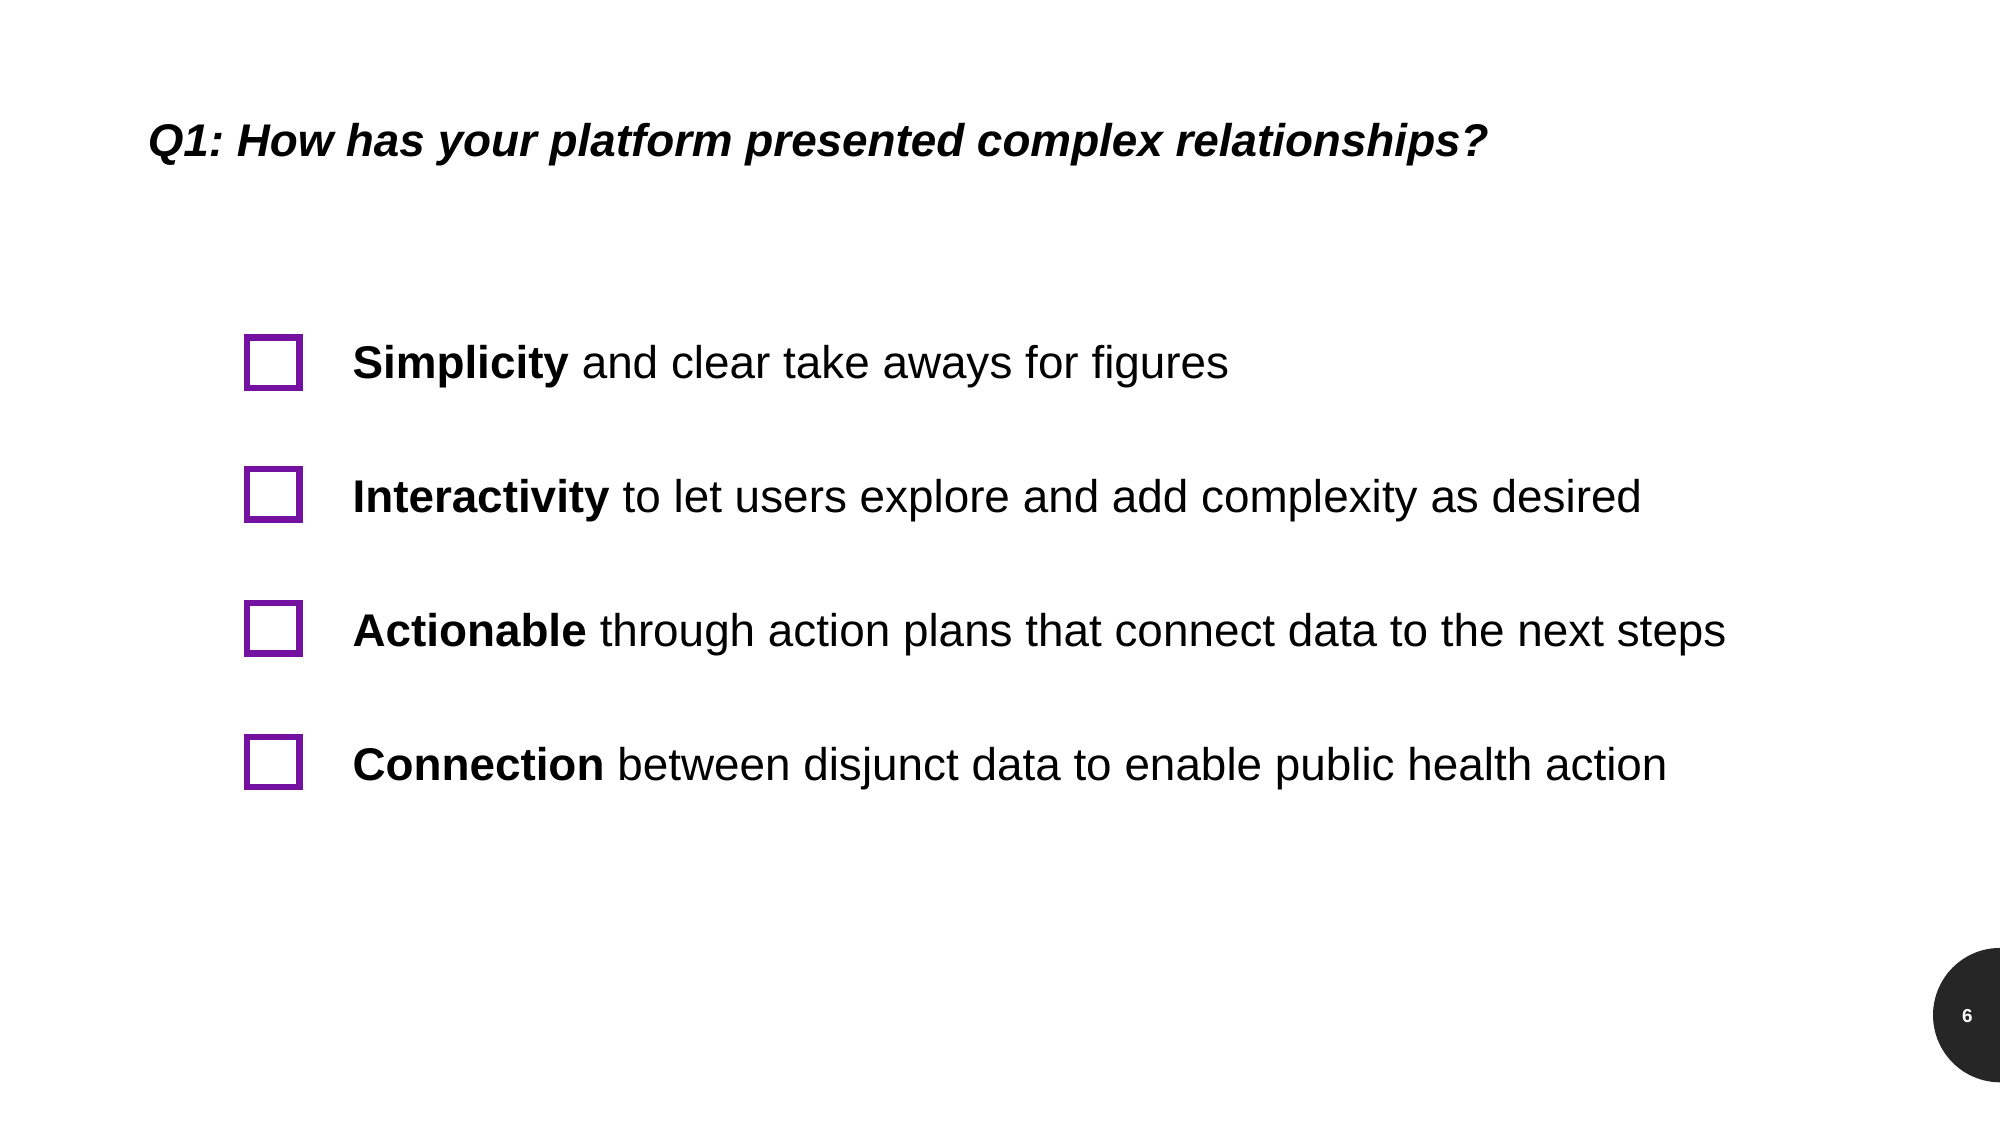

Q1: How has your platform presented complex relationships?
Simplicity and clear take aways for figures

Interactivity to let users explore and add complexity as desired

Actionable through action plans that connect data to the next steps

Connection between disjunct data to enable public health action

6